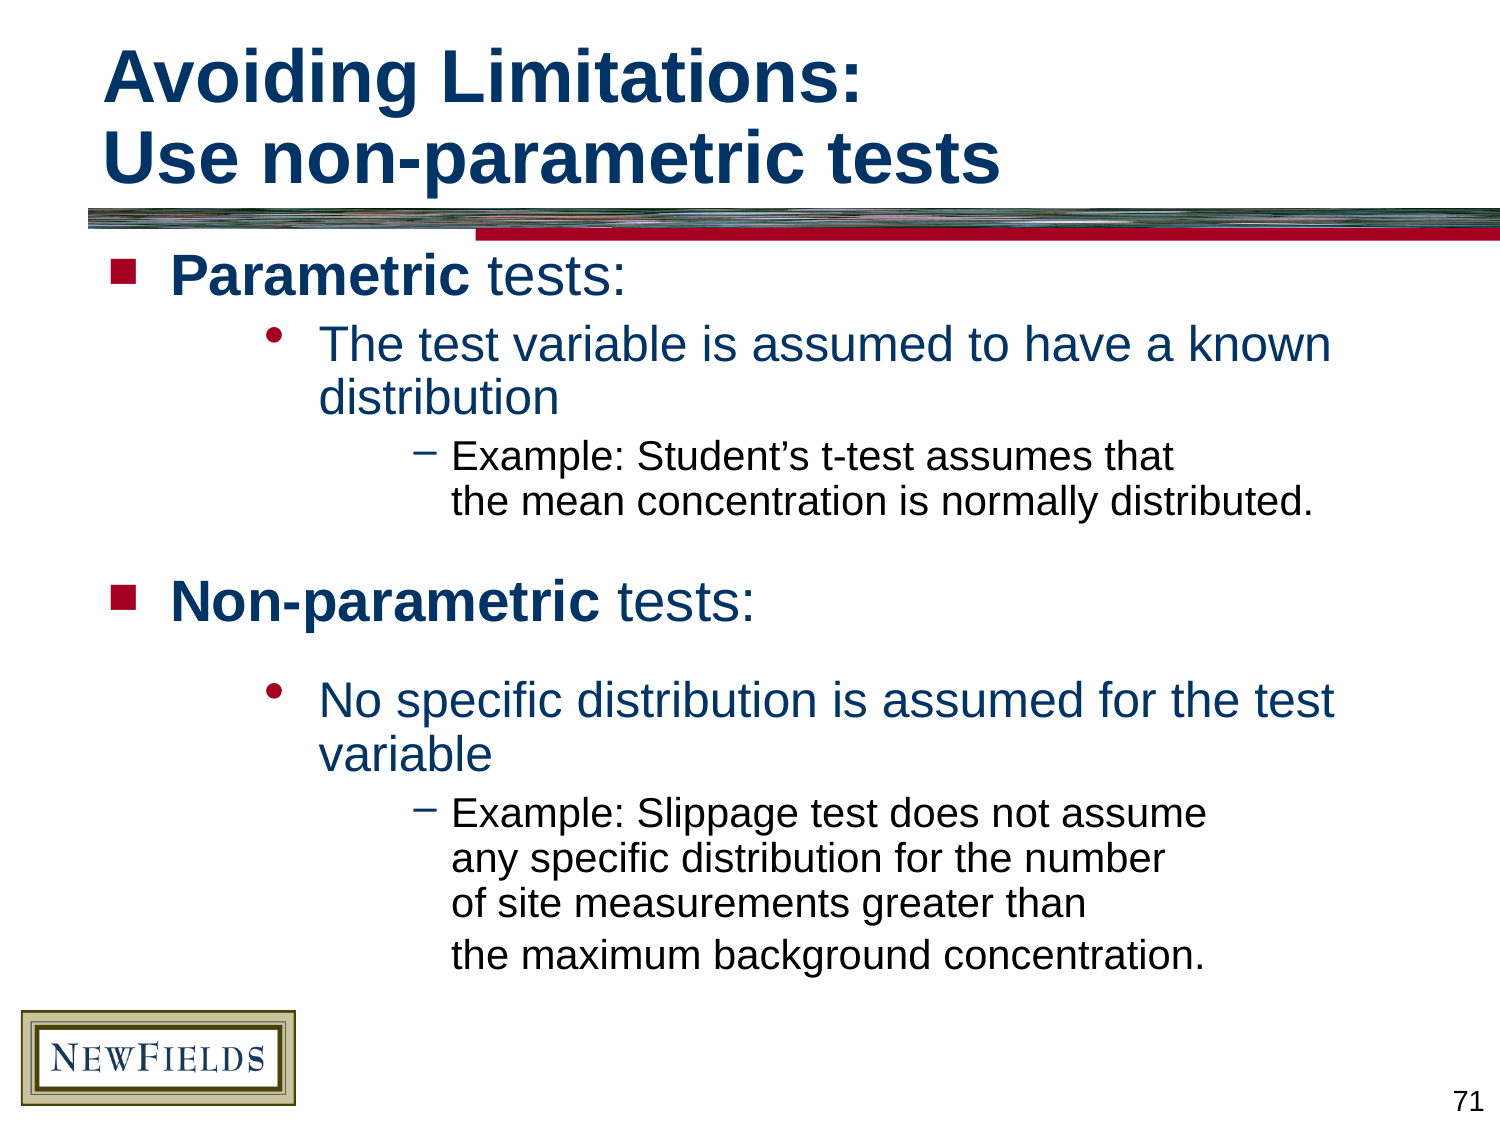

# Avoiding Limitations: Use non-parametric tests
Parametric tests:
The test variable is assumed to have a known distribution
Example: Student’s t-test assumes that
the mean concentration is normally distributed.
Non-parametric tests:
No specific distribution is assumed for the test variable
Example: Slippage test does not assume
any specific distribution for the number
of site measurements greater than
the maximum background concentration.
71